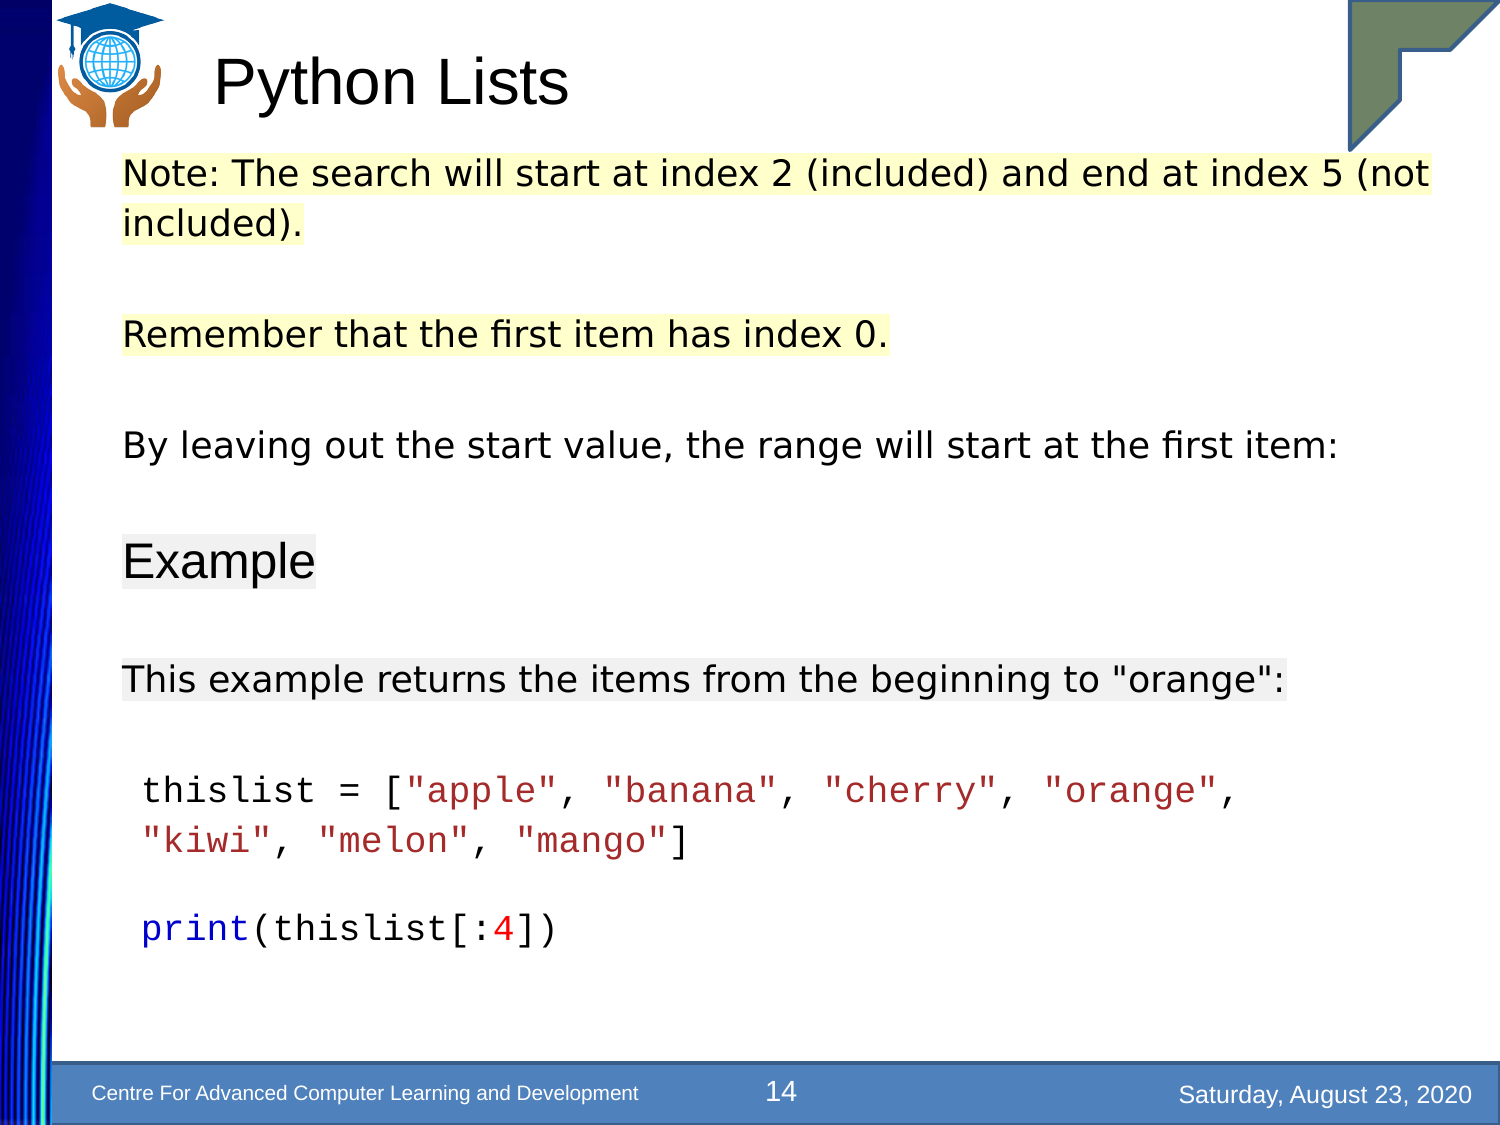

# Python Lists
Note: The search will start at index 2 (included) and end at index 5 (not included).
Remember that the first item has index 0.
By leaving out the start value, the range will start at the first item:
Example
This example returns the items from the beginning to "orange":
thislist = ["apple", "banana", "cherry", "orange", "kiwi", "melon", "mango"]
print(thislist[:4])

14
Saturday, August 23, 2020